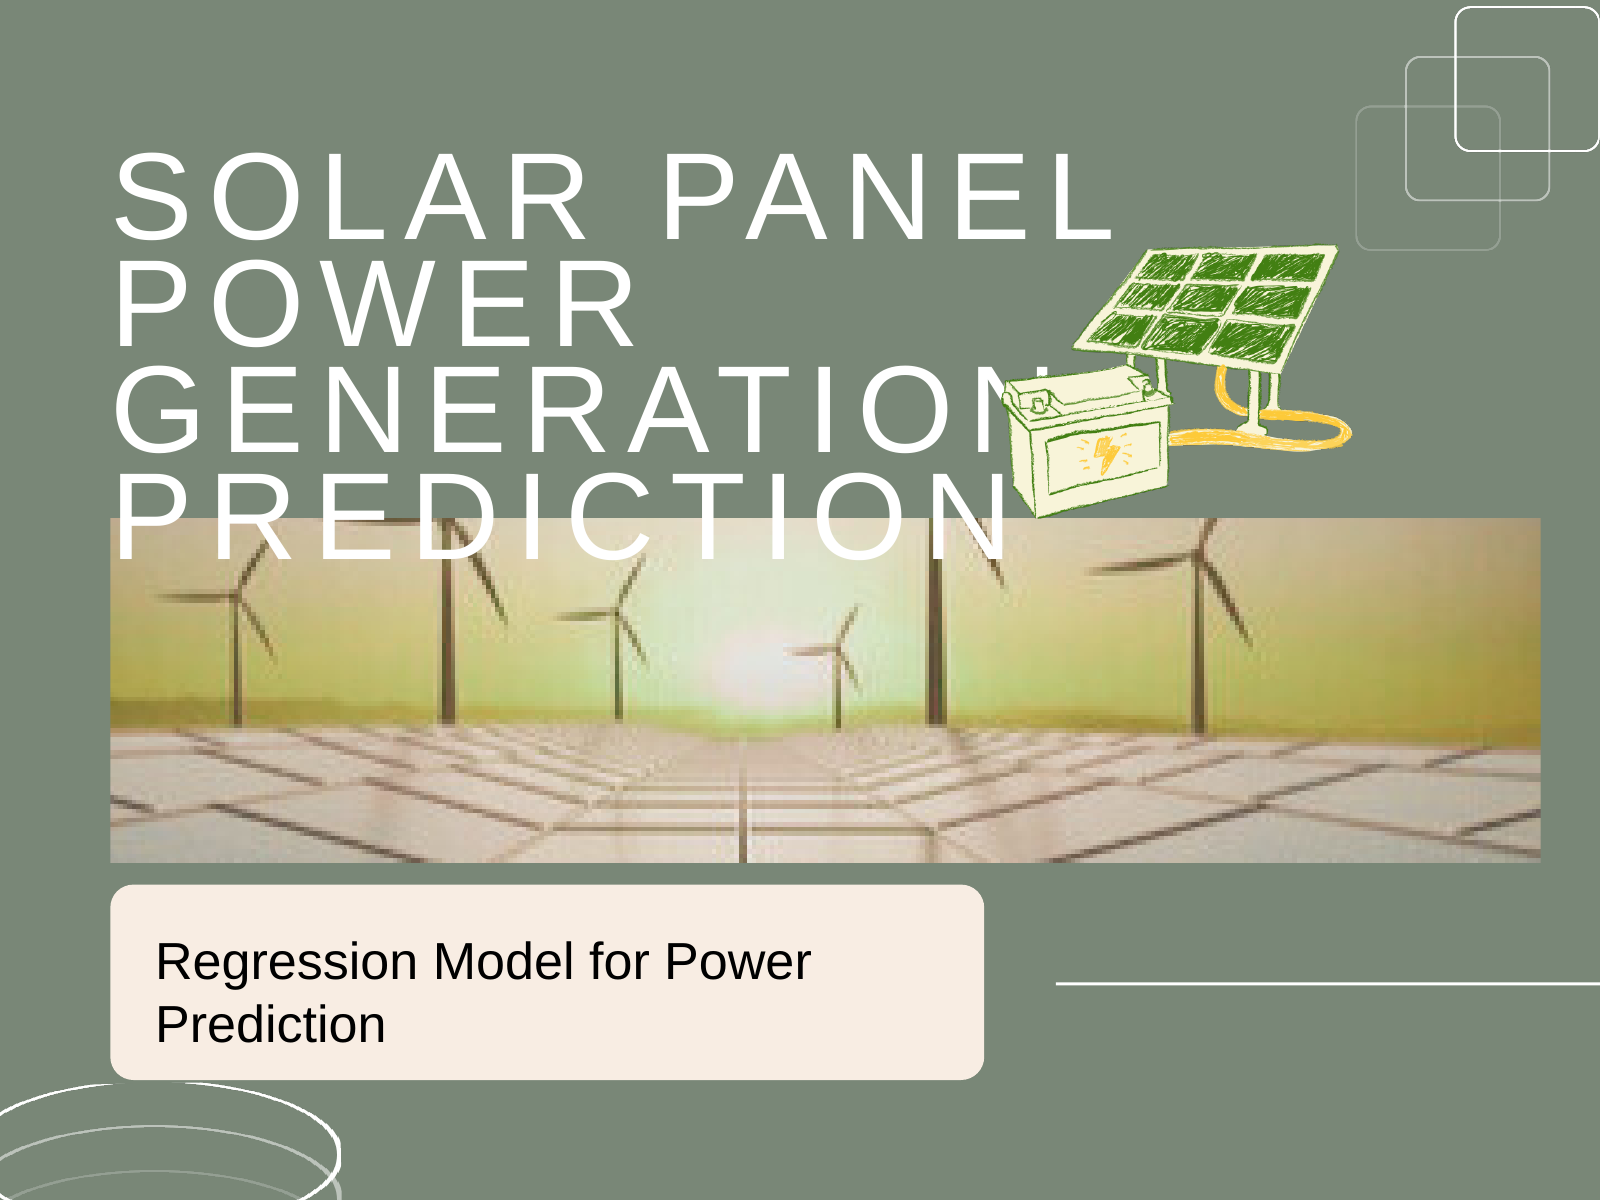

SOLAR PANEL POWER GENERATION PREDICTION

Regression Model for Power Prediction